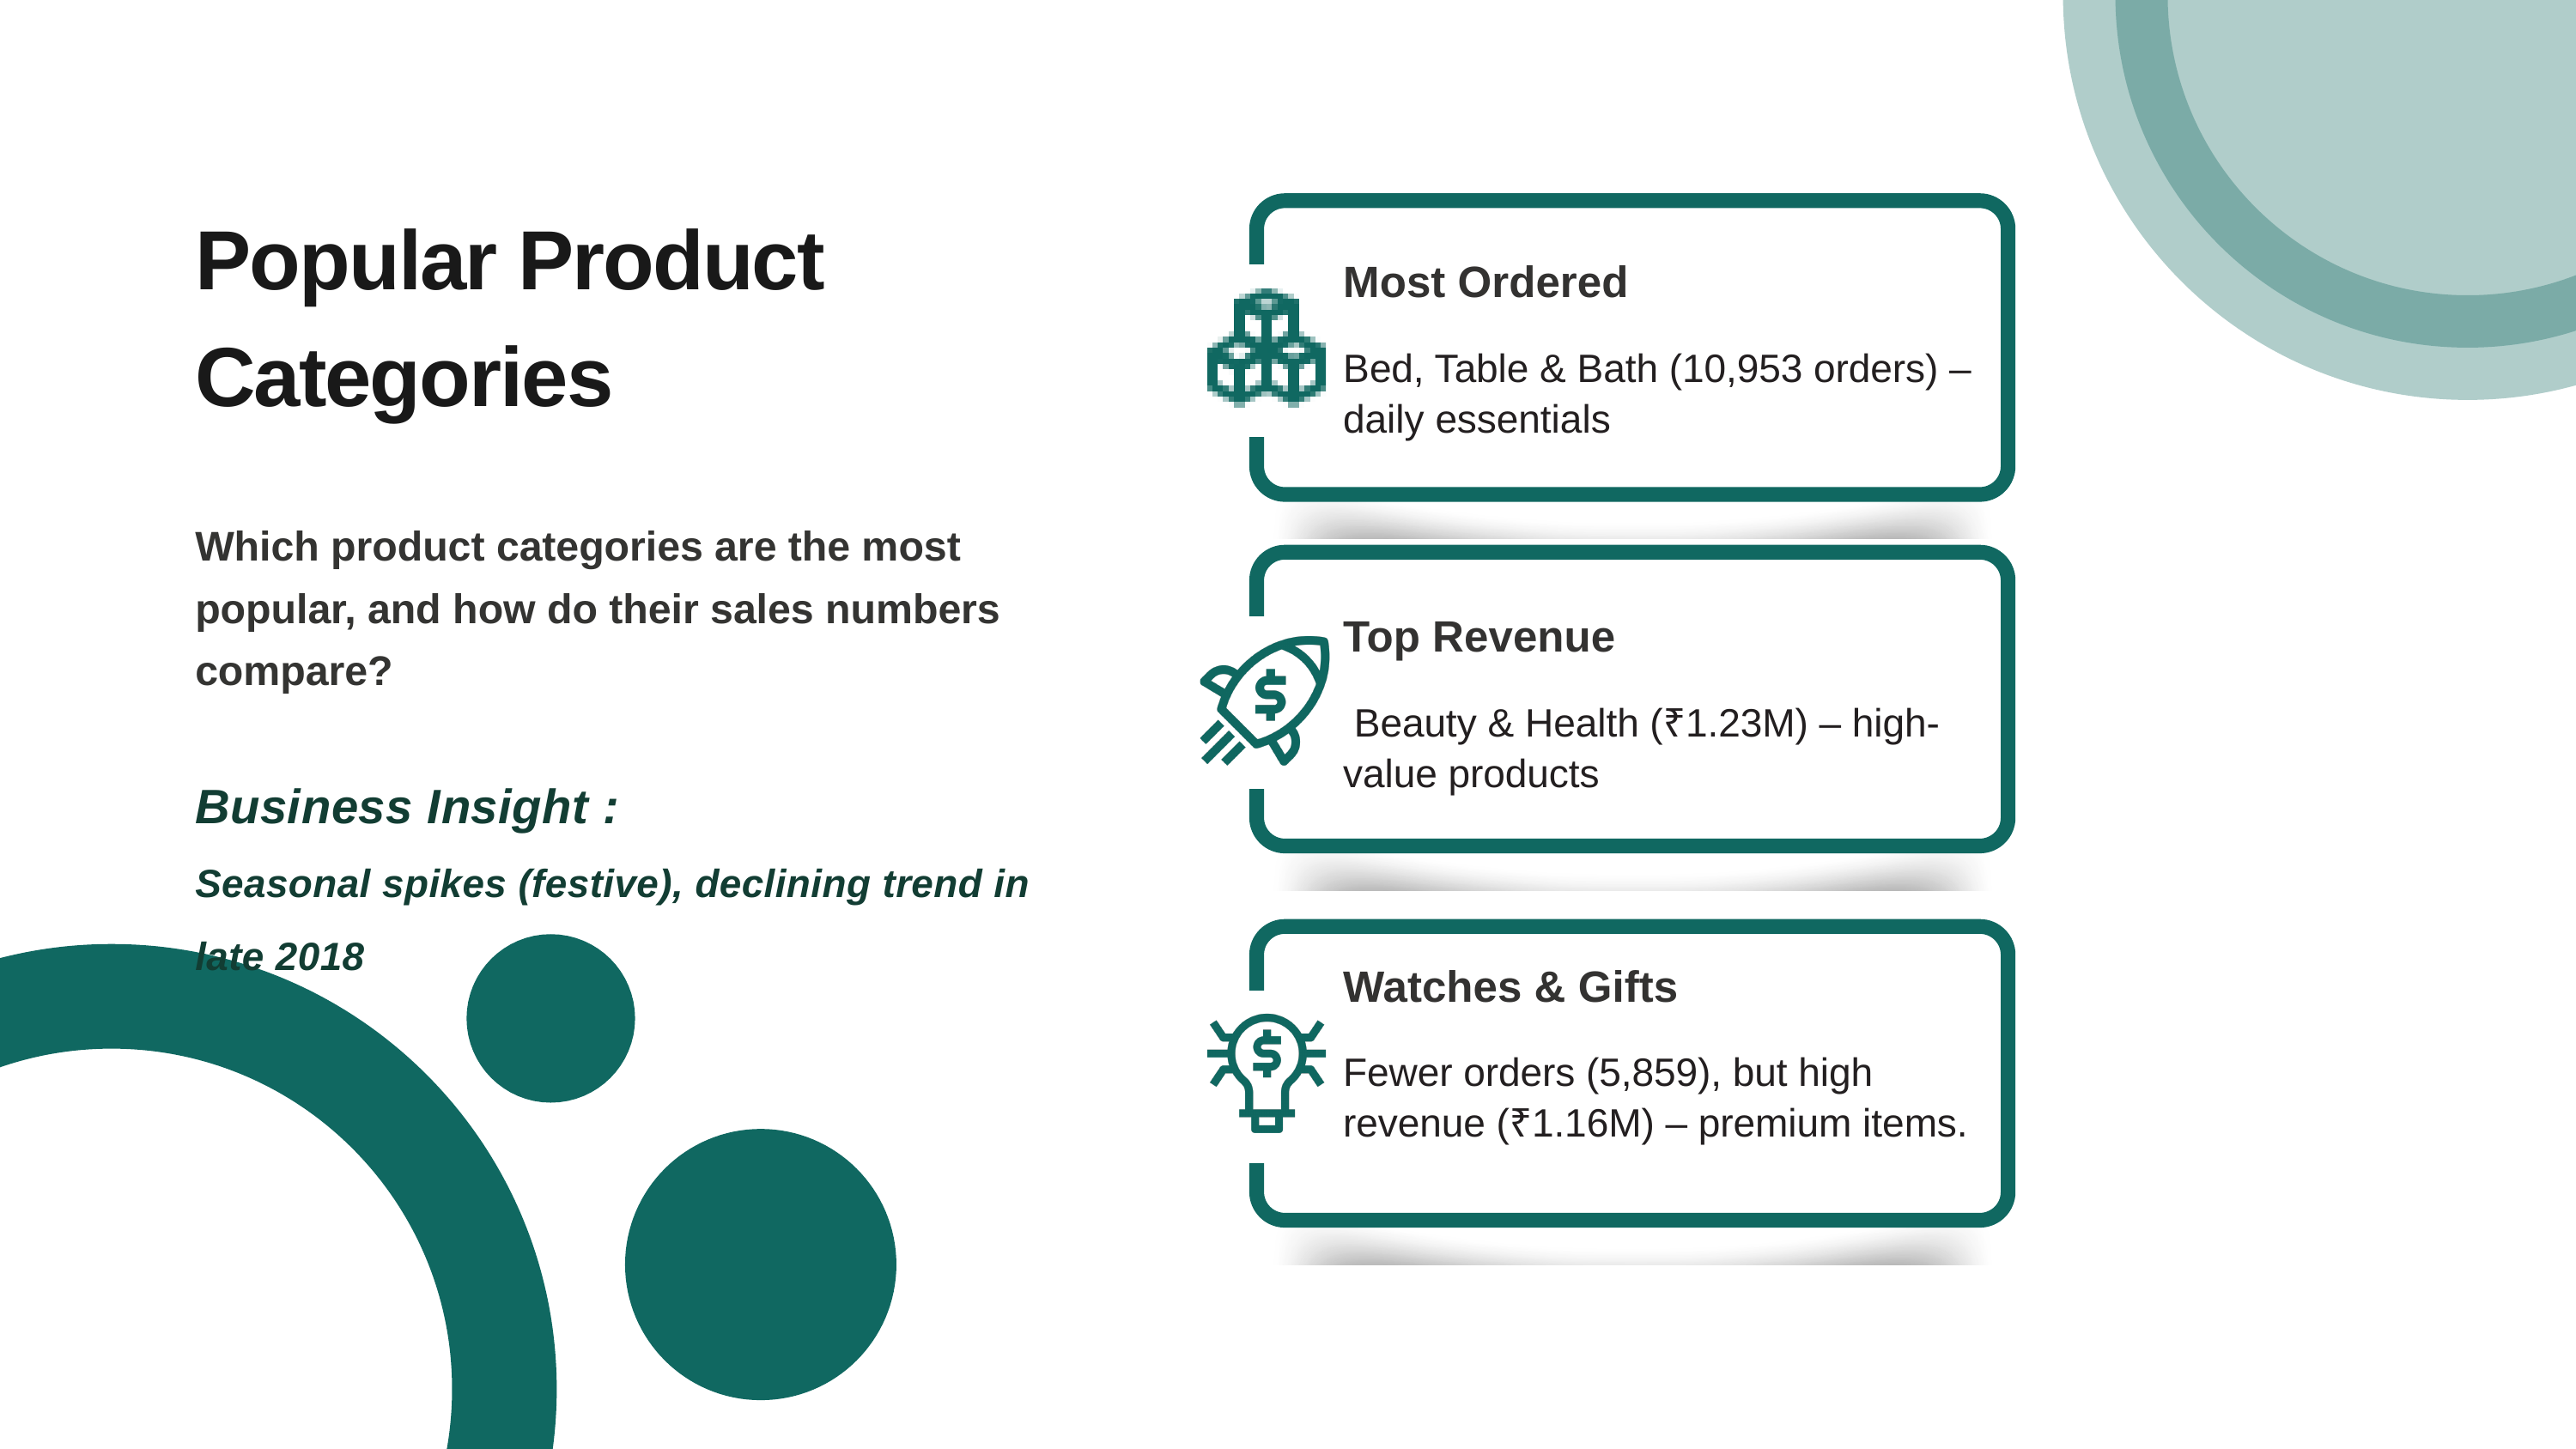

Popular Product Categories

Most Ordered
Bed, Table & Bath (10,953 orders) – daily essentials

Which product categories are the most popular, and how do their sales numbers compare?

Top Revenue
 Beauty & Health (₹1.23M) – high-value products

Business Insight :
Seasonal spikes (festive), declining trend in late 2018

Watches & Gifts
Fewer orders (5,859), but high revenue (₹1.16M) – premium items.